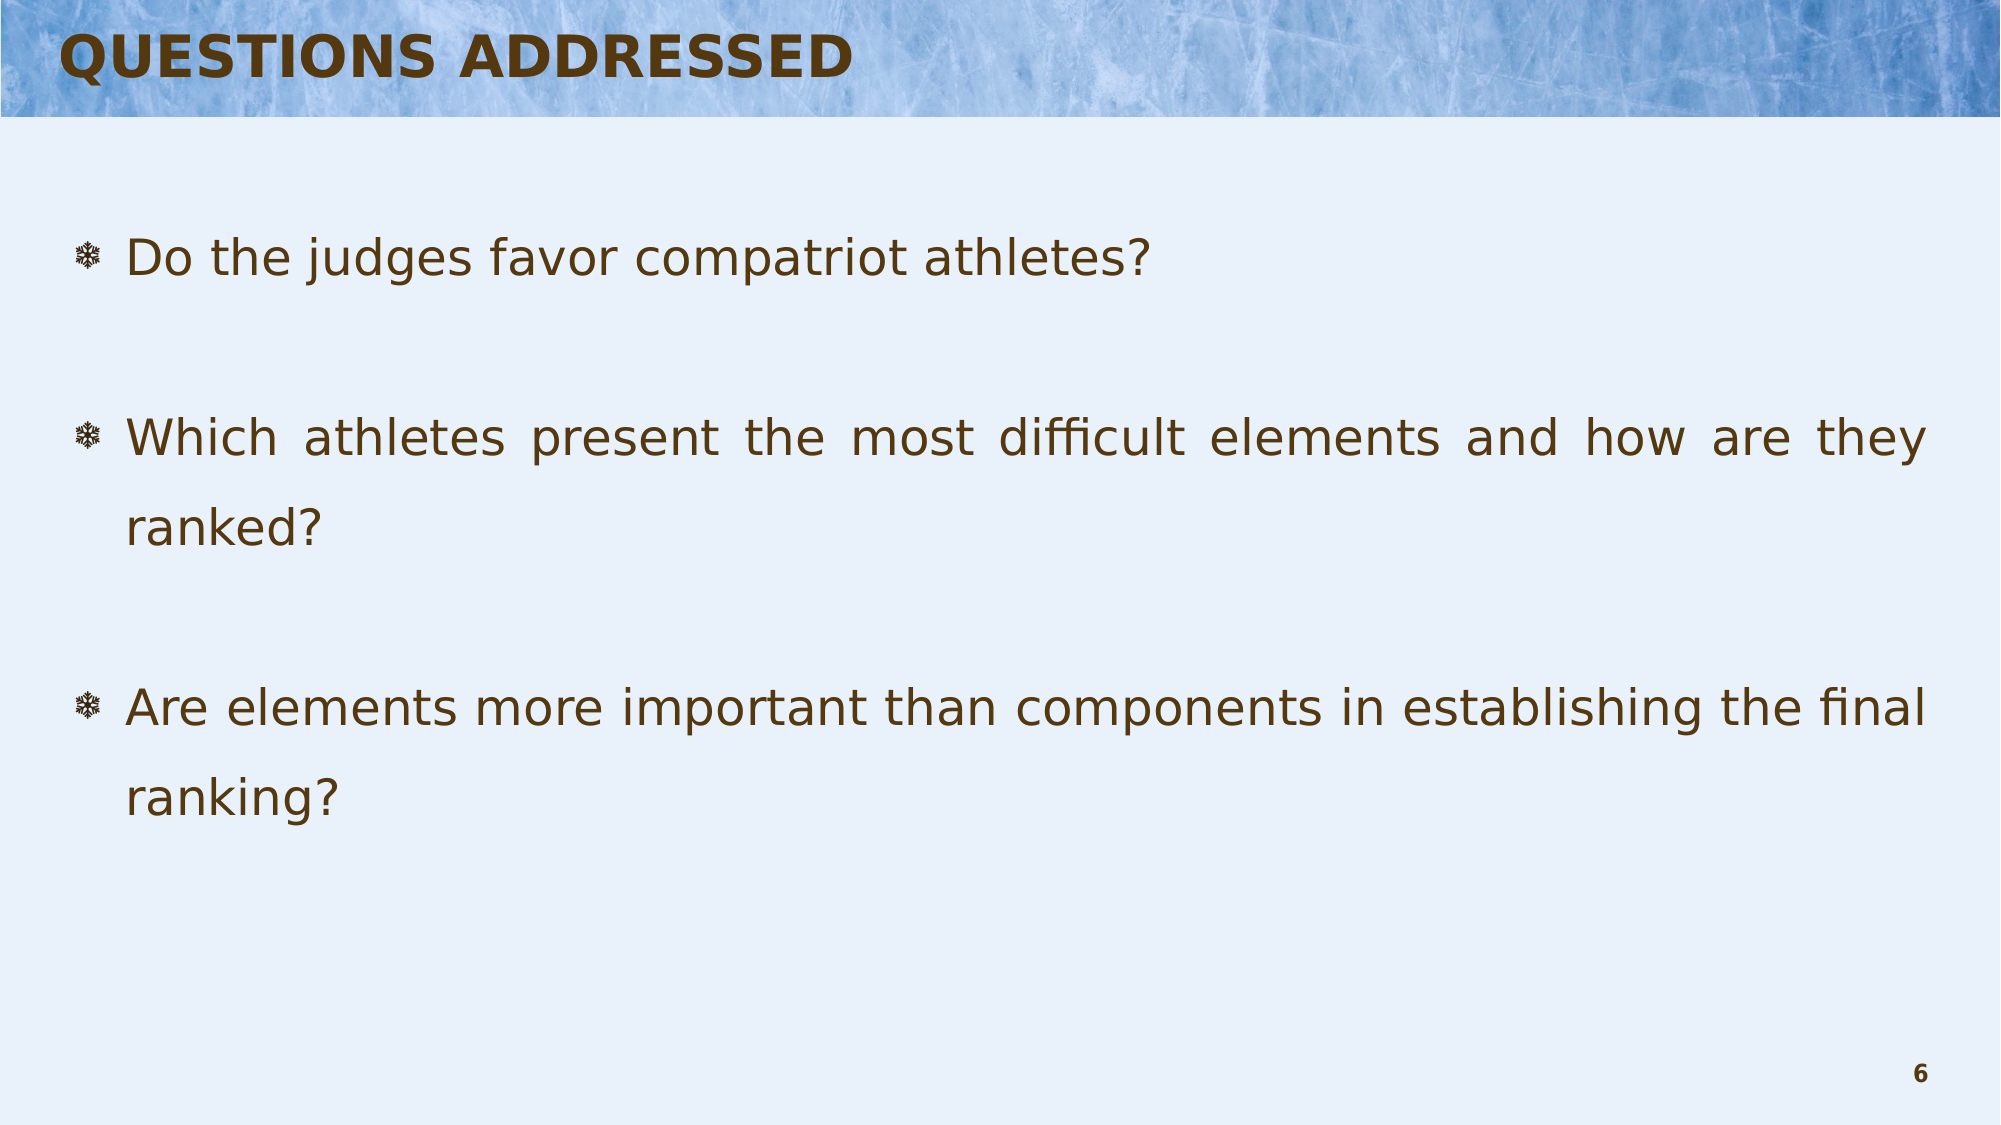

# QUESTIONS ADDRESSED
Do the judges favor compatriot athletes?

Which athletes present the most difficult elements and how are they ranked?

Are elements more important than components in establishing the final ranking?
6